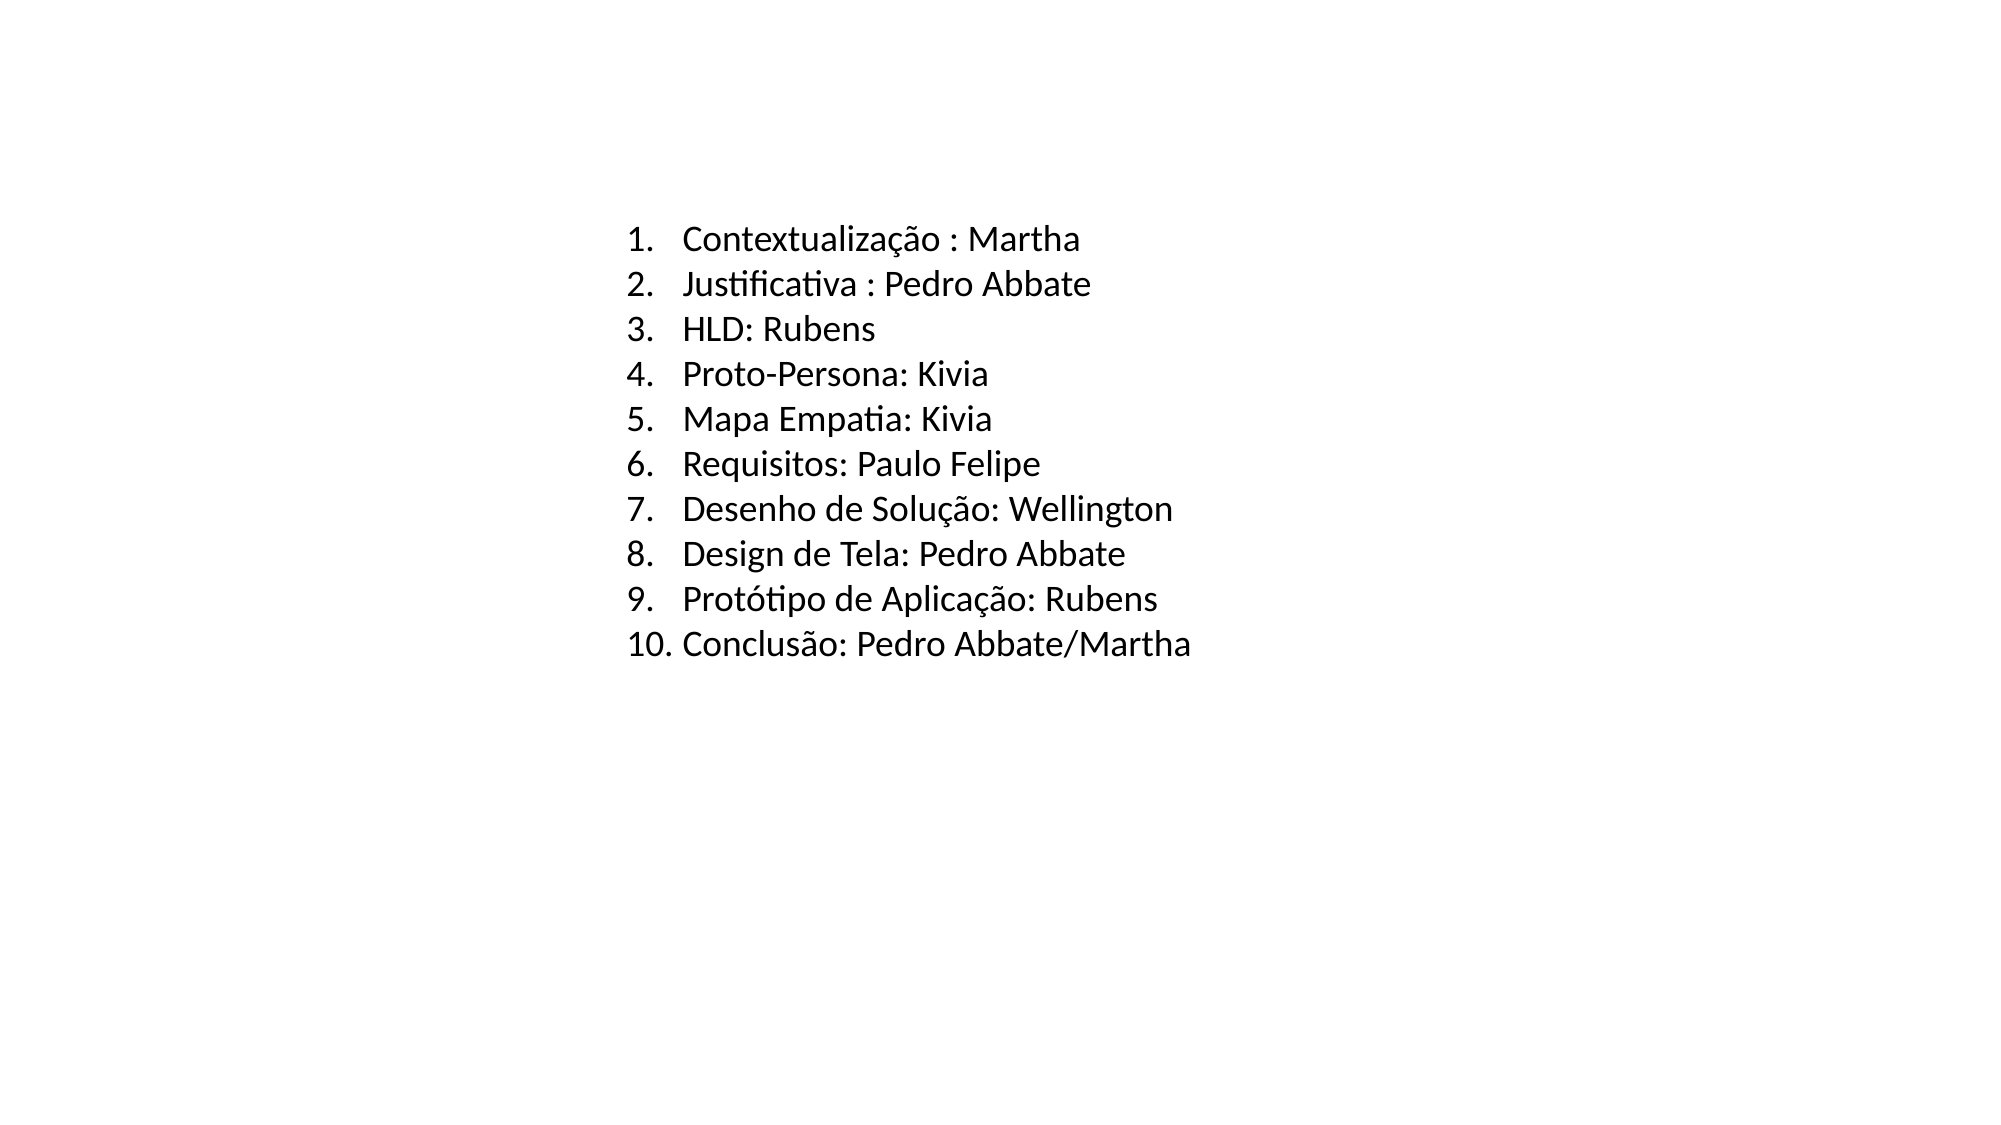

Contextualização : Martha
Justificativa : Pedro Abbate
HLD: Rubens
Proto-Persona: Kivia
Mapa Empatia: Kivia
Requisitos: Paulo Felipe
Desenho de Solução: Wellington
Design de Tela: Pedro Abbate
Protótipo de Aplicação: Rubens
Conclusão: Pedro Abbate/Martha